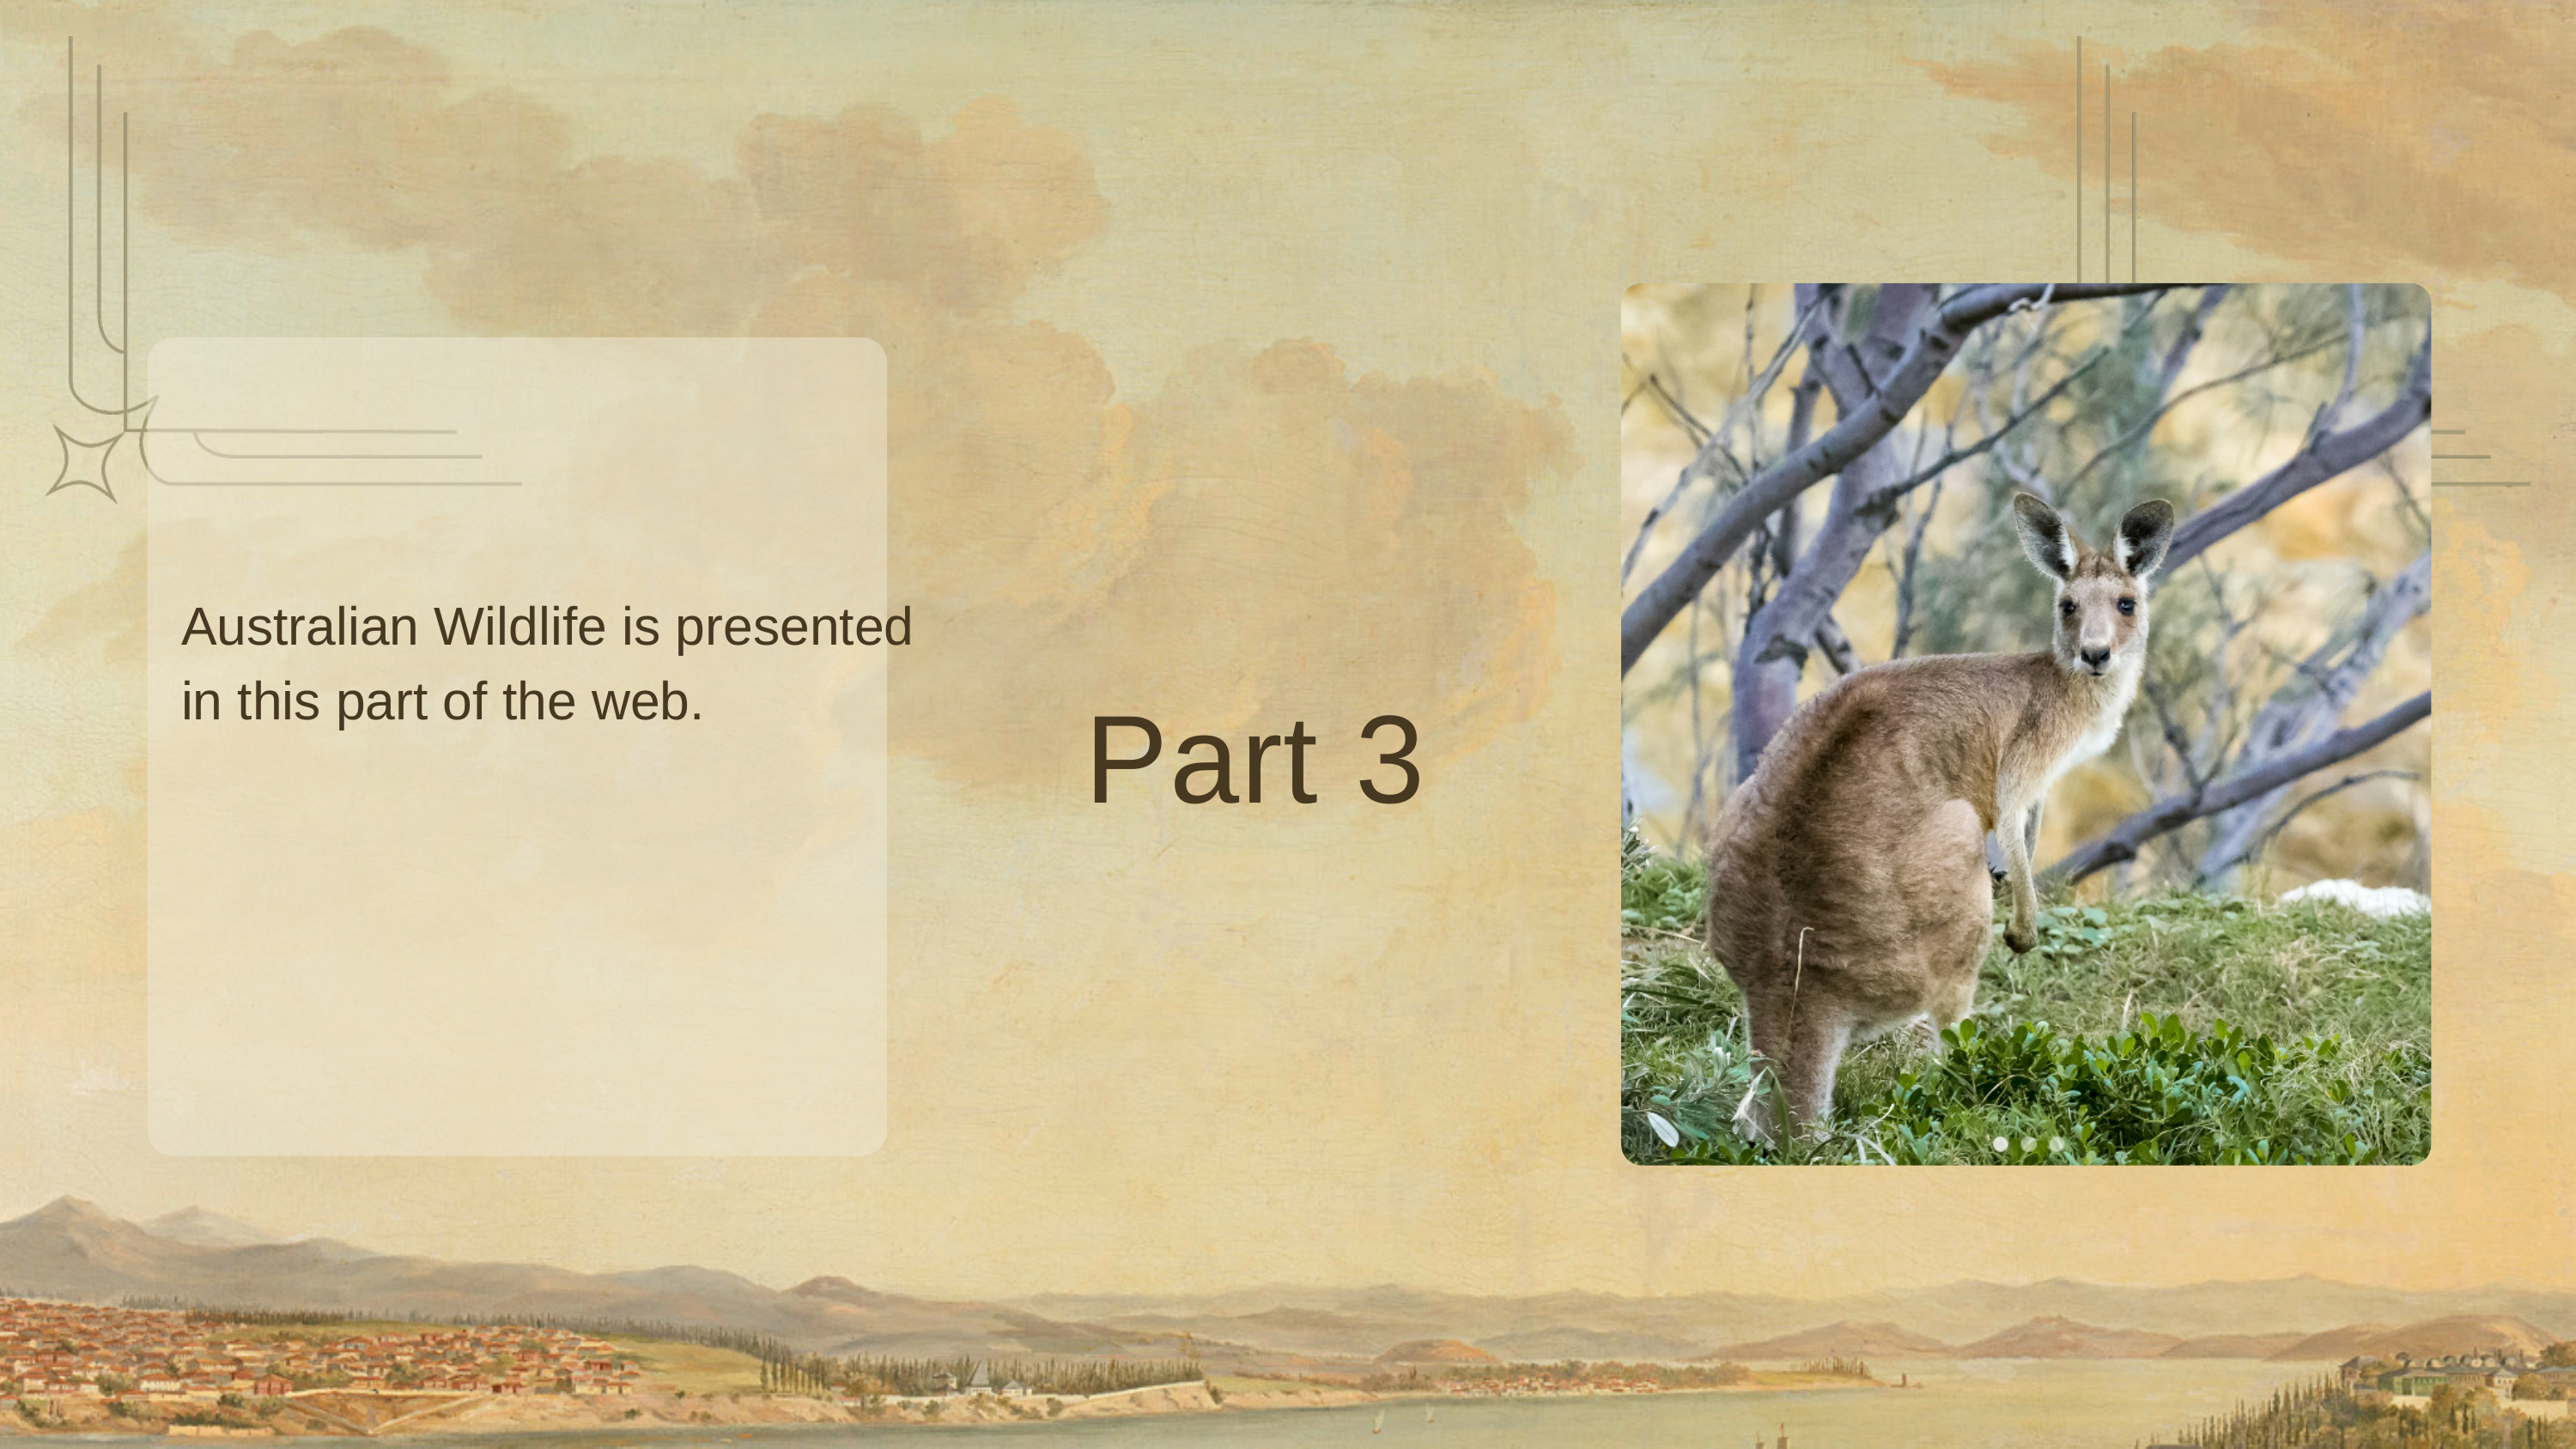

Australian Wildlife is presented
in this part of the web.
Part 3